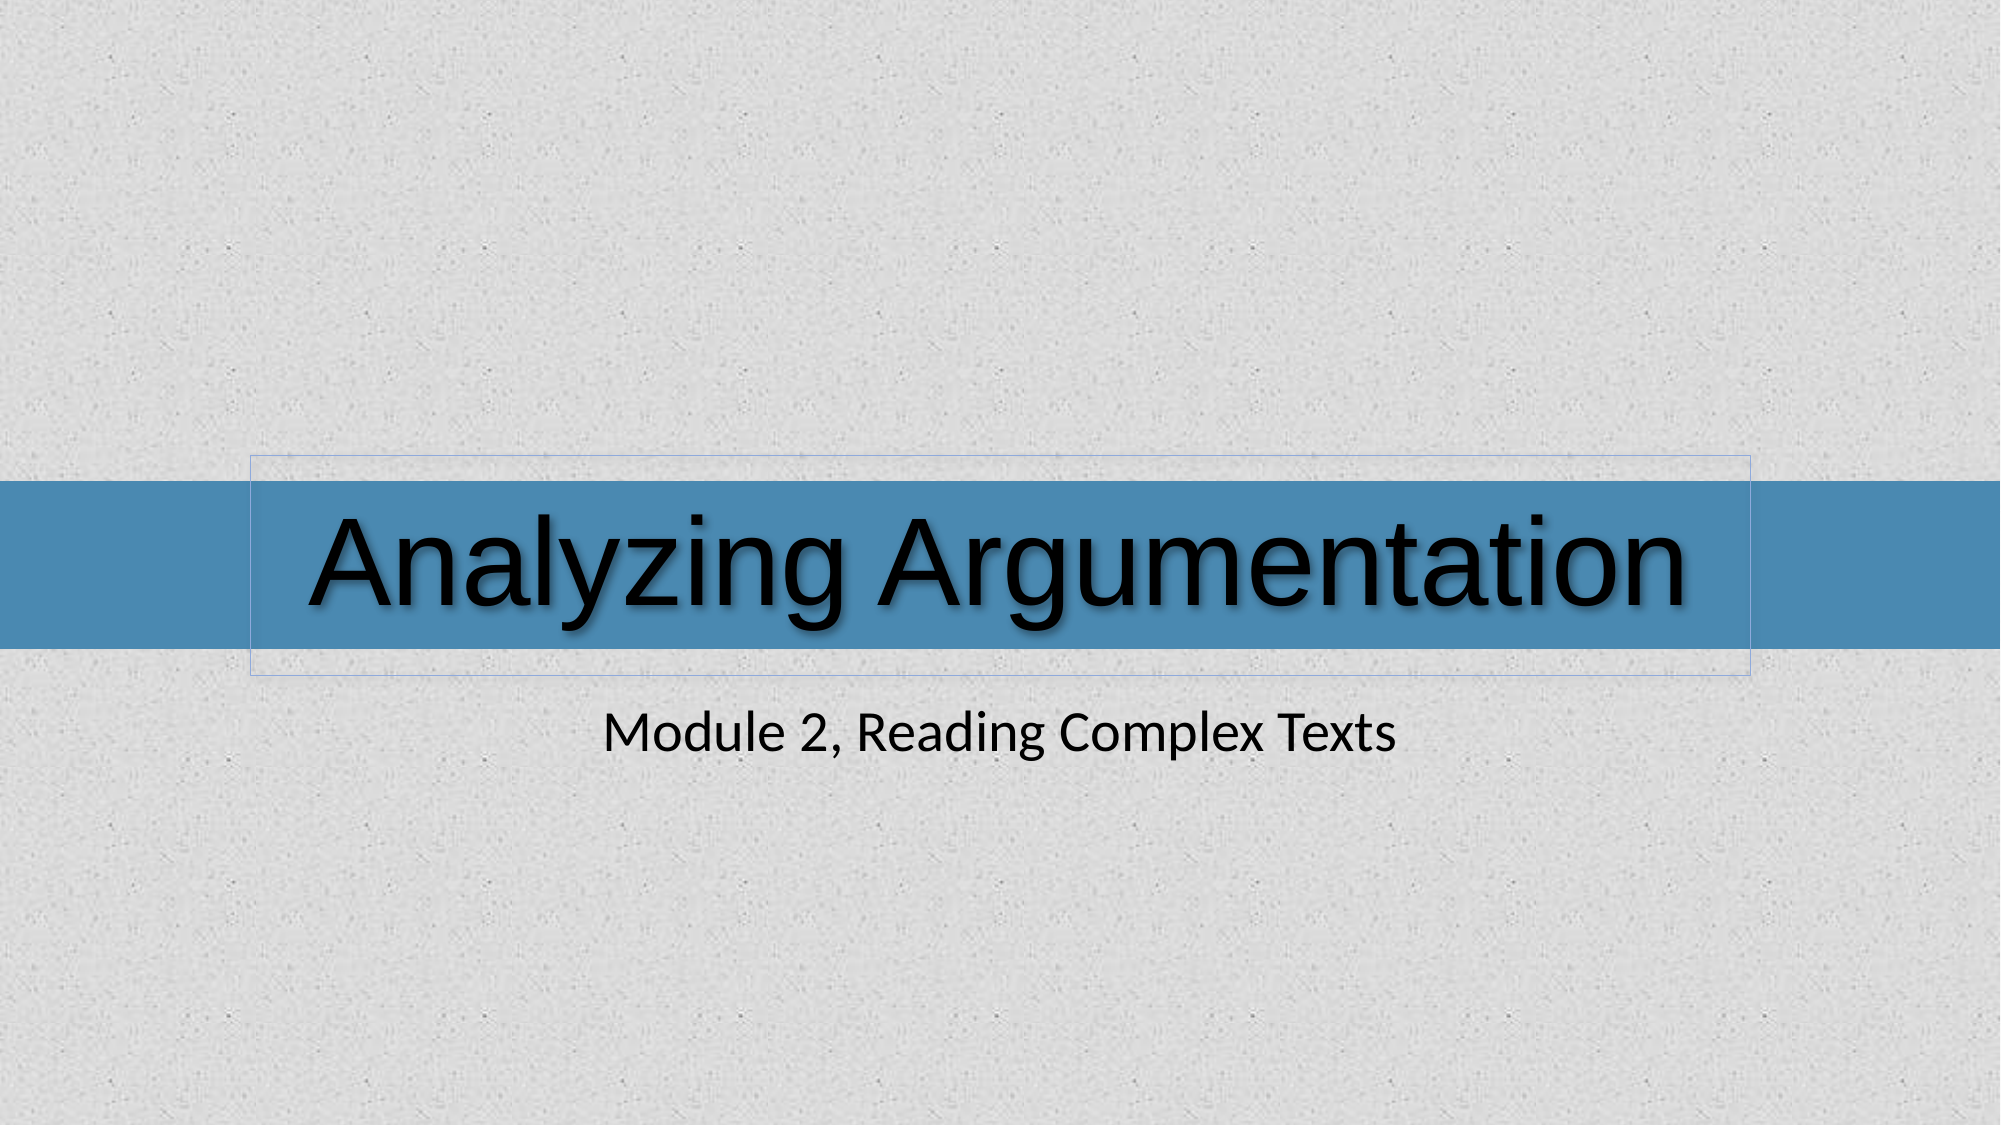

# Analyzing Argumentation
Module 2, Reading Complex Texts